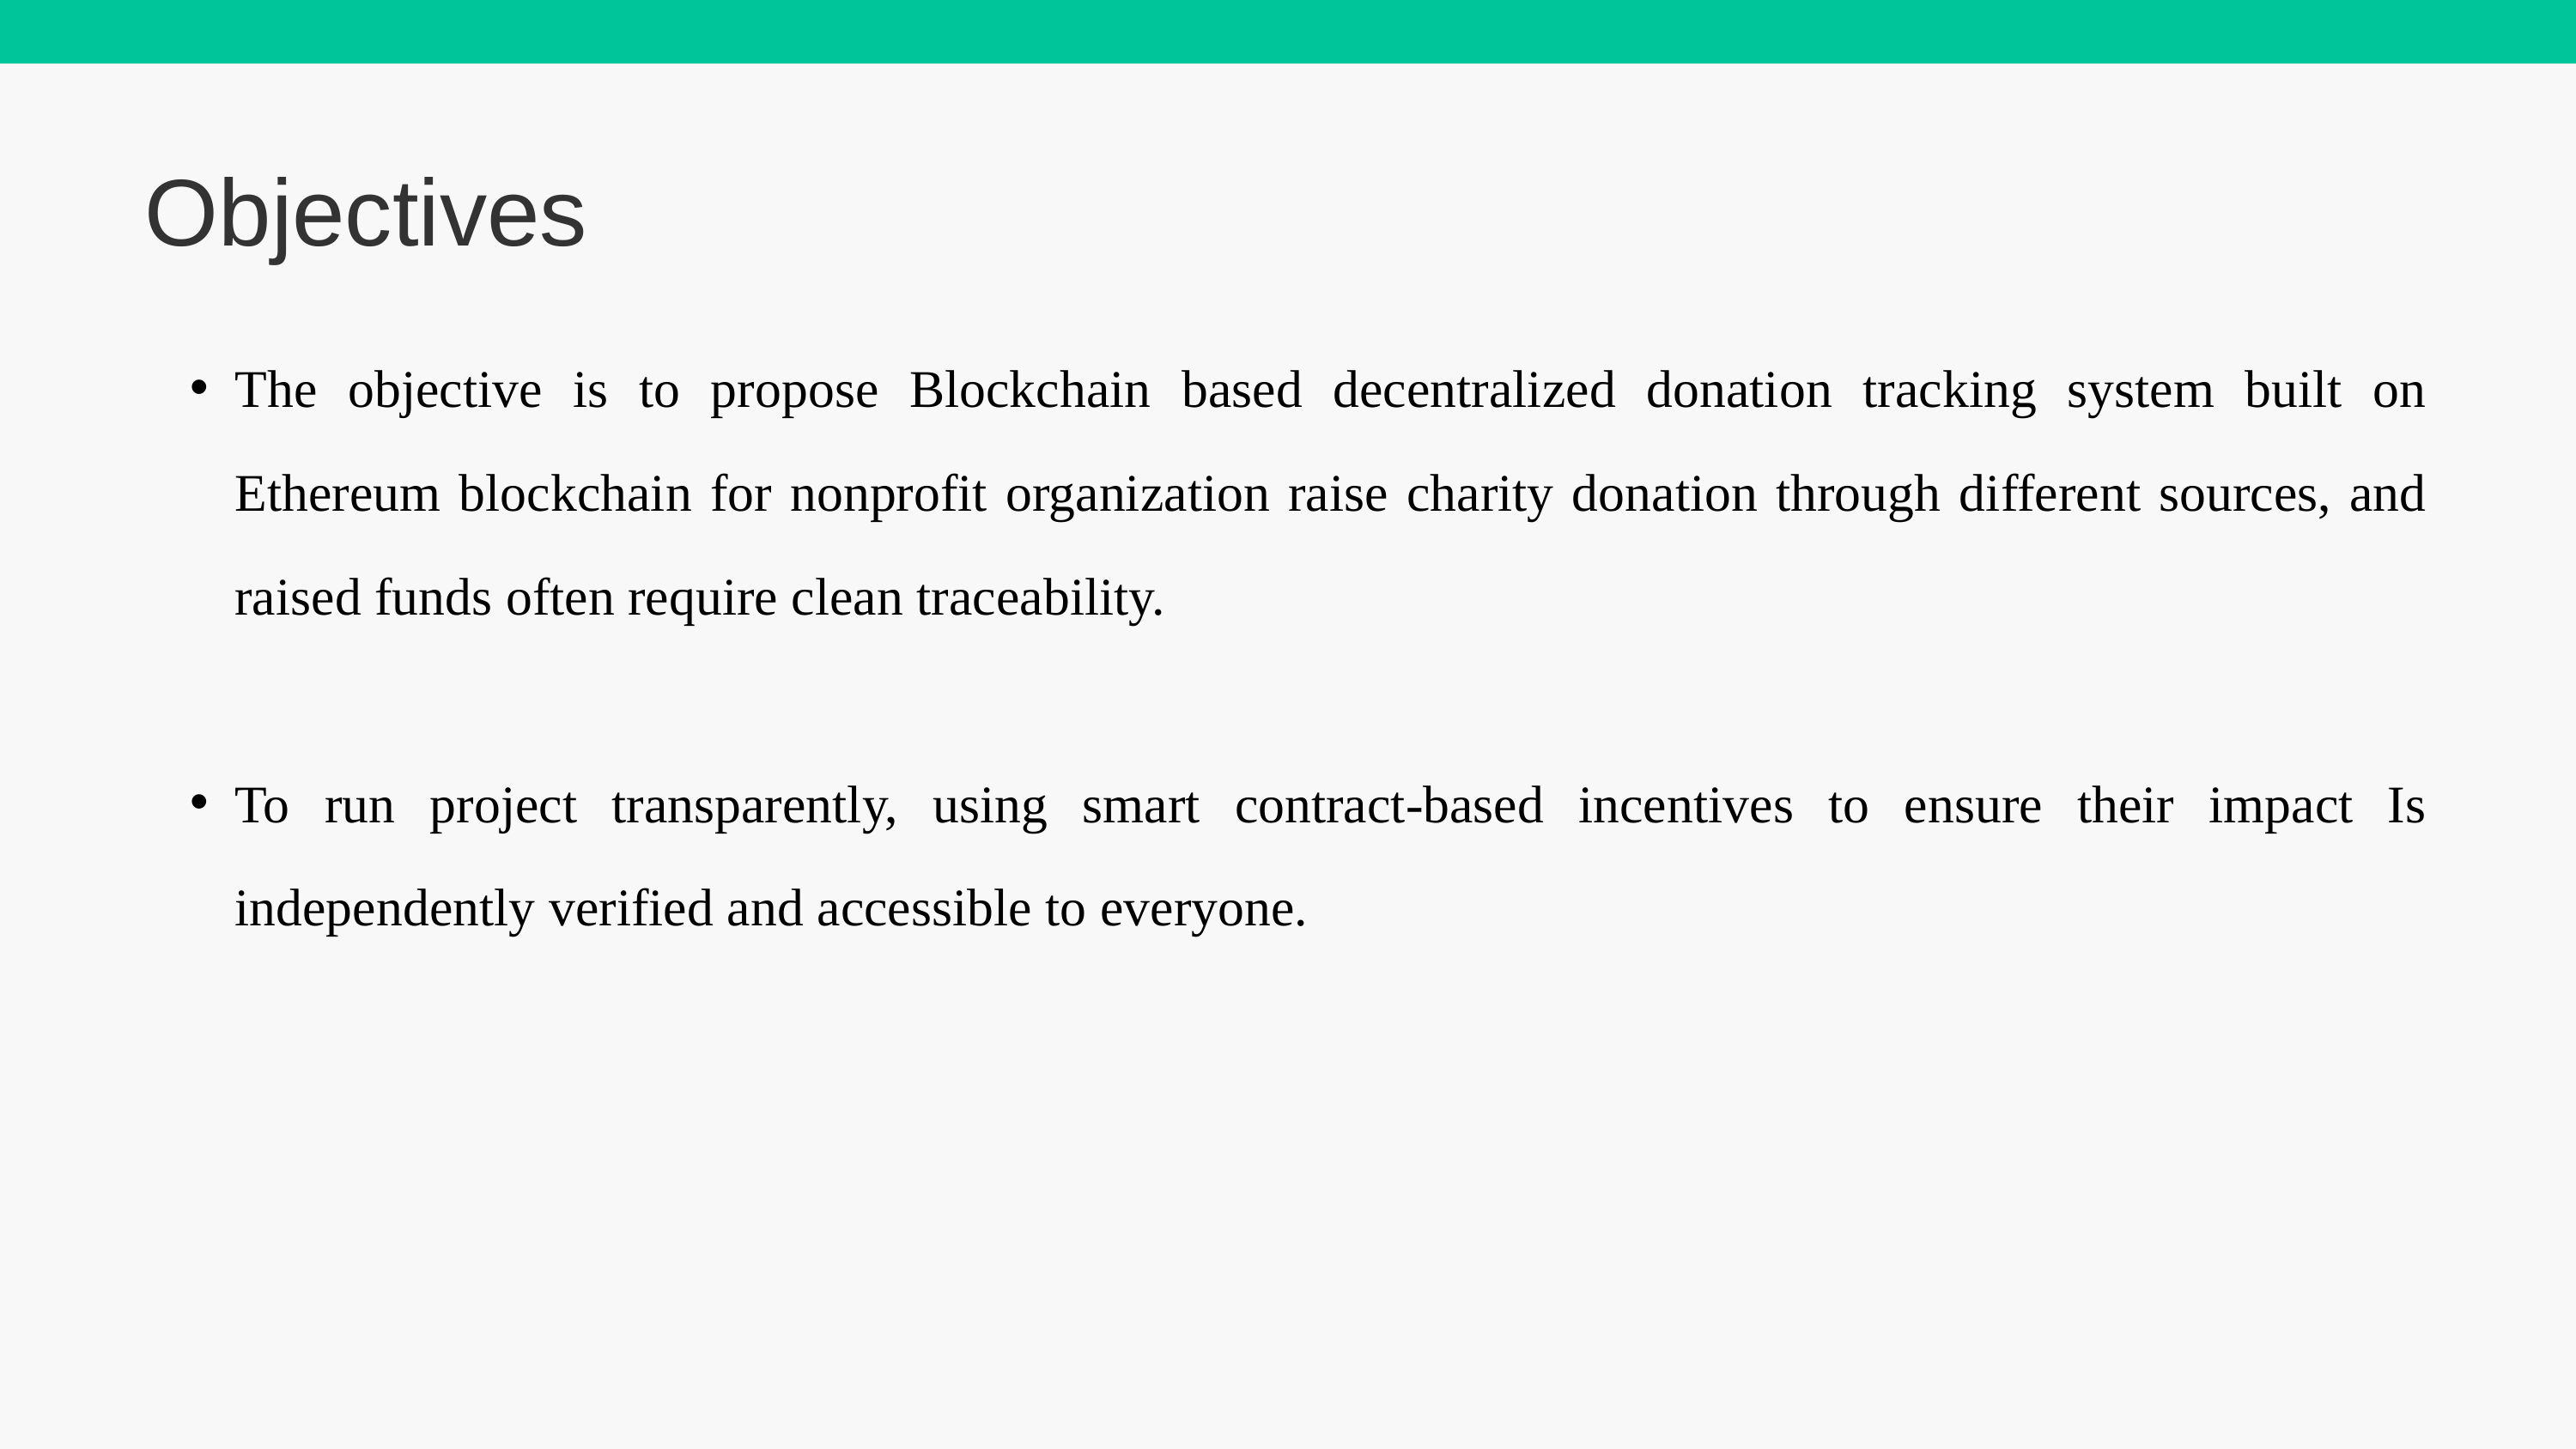

Objectives
The objective is to propose Blockchain based decentralized donation tracking system built on Ethereum blockchain for nonprofit organization raise charity donation through different sources, and raised funds often require clean traceability.

To run project transparently, using smart contract-based incentives to ensure their impact Is independently verified and accessible to everyone.